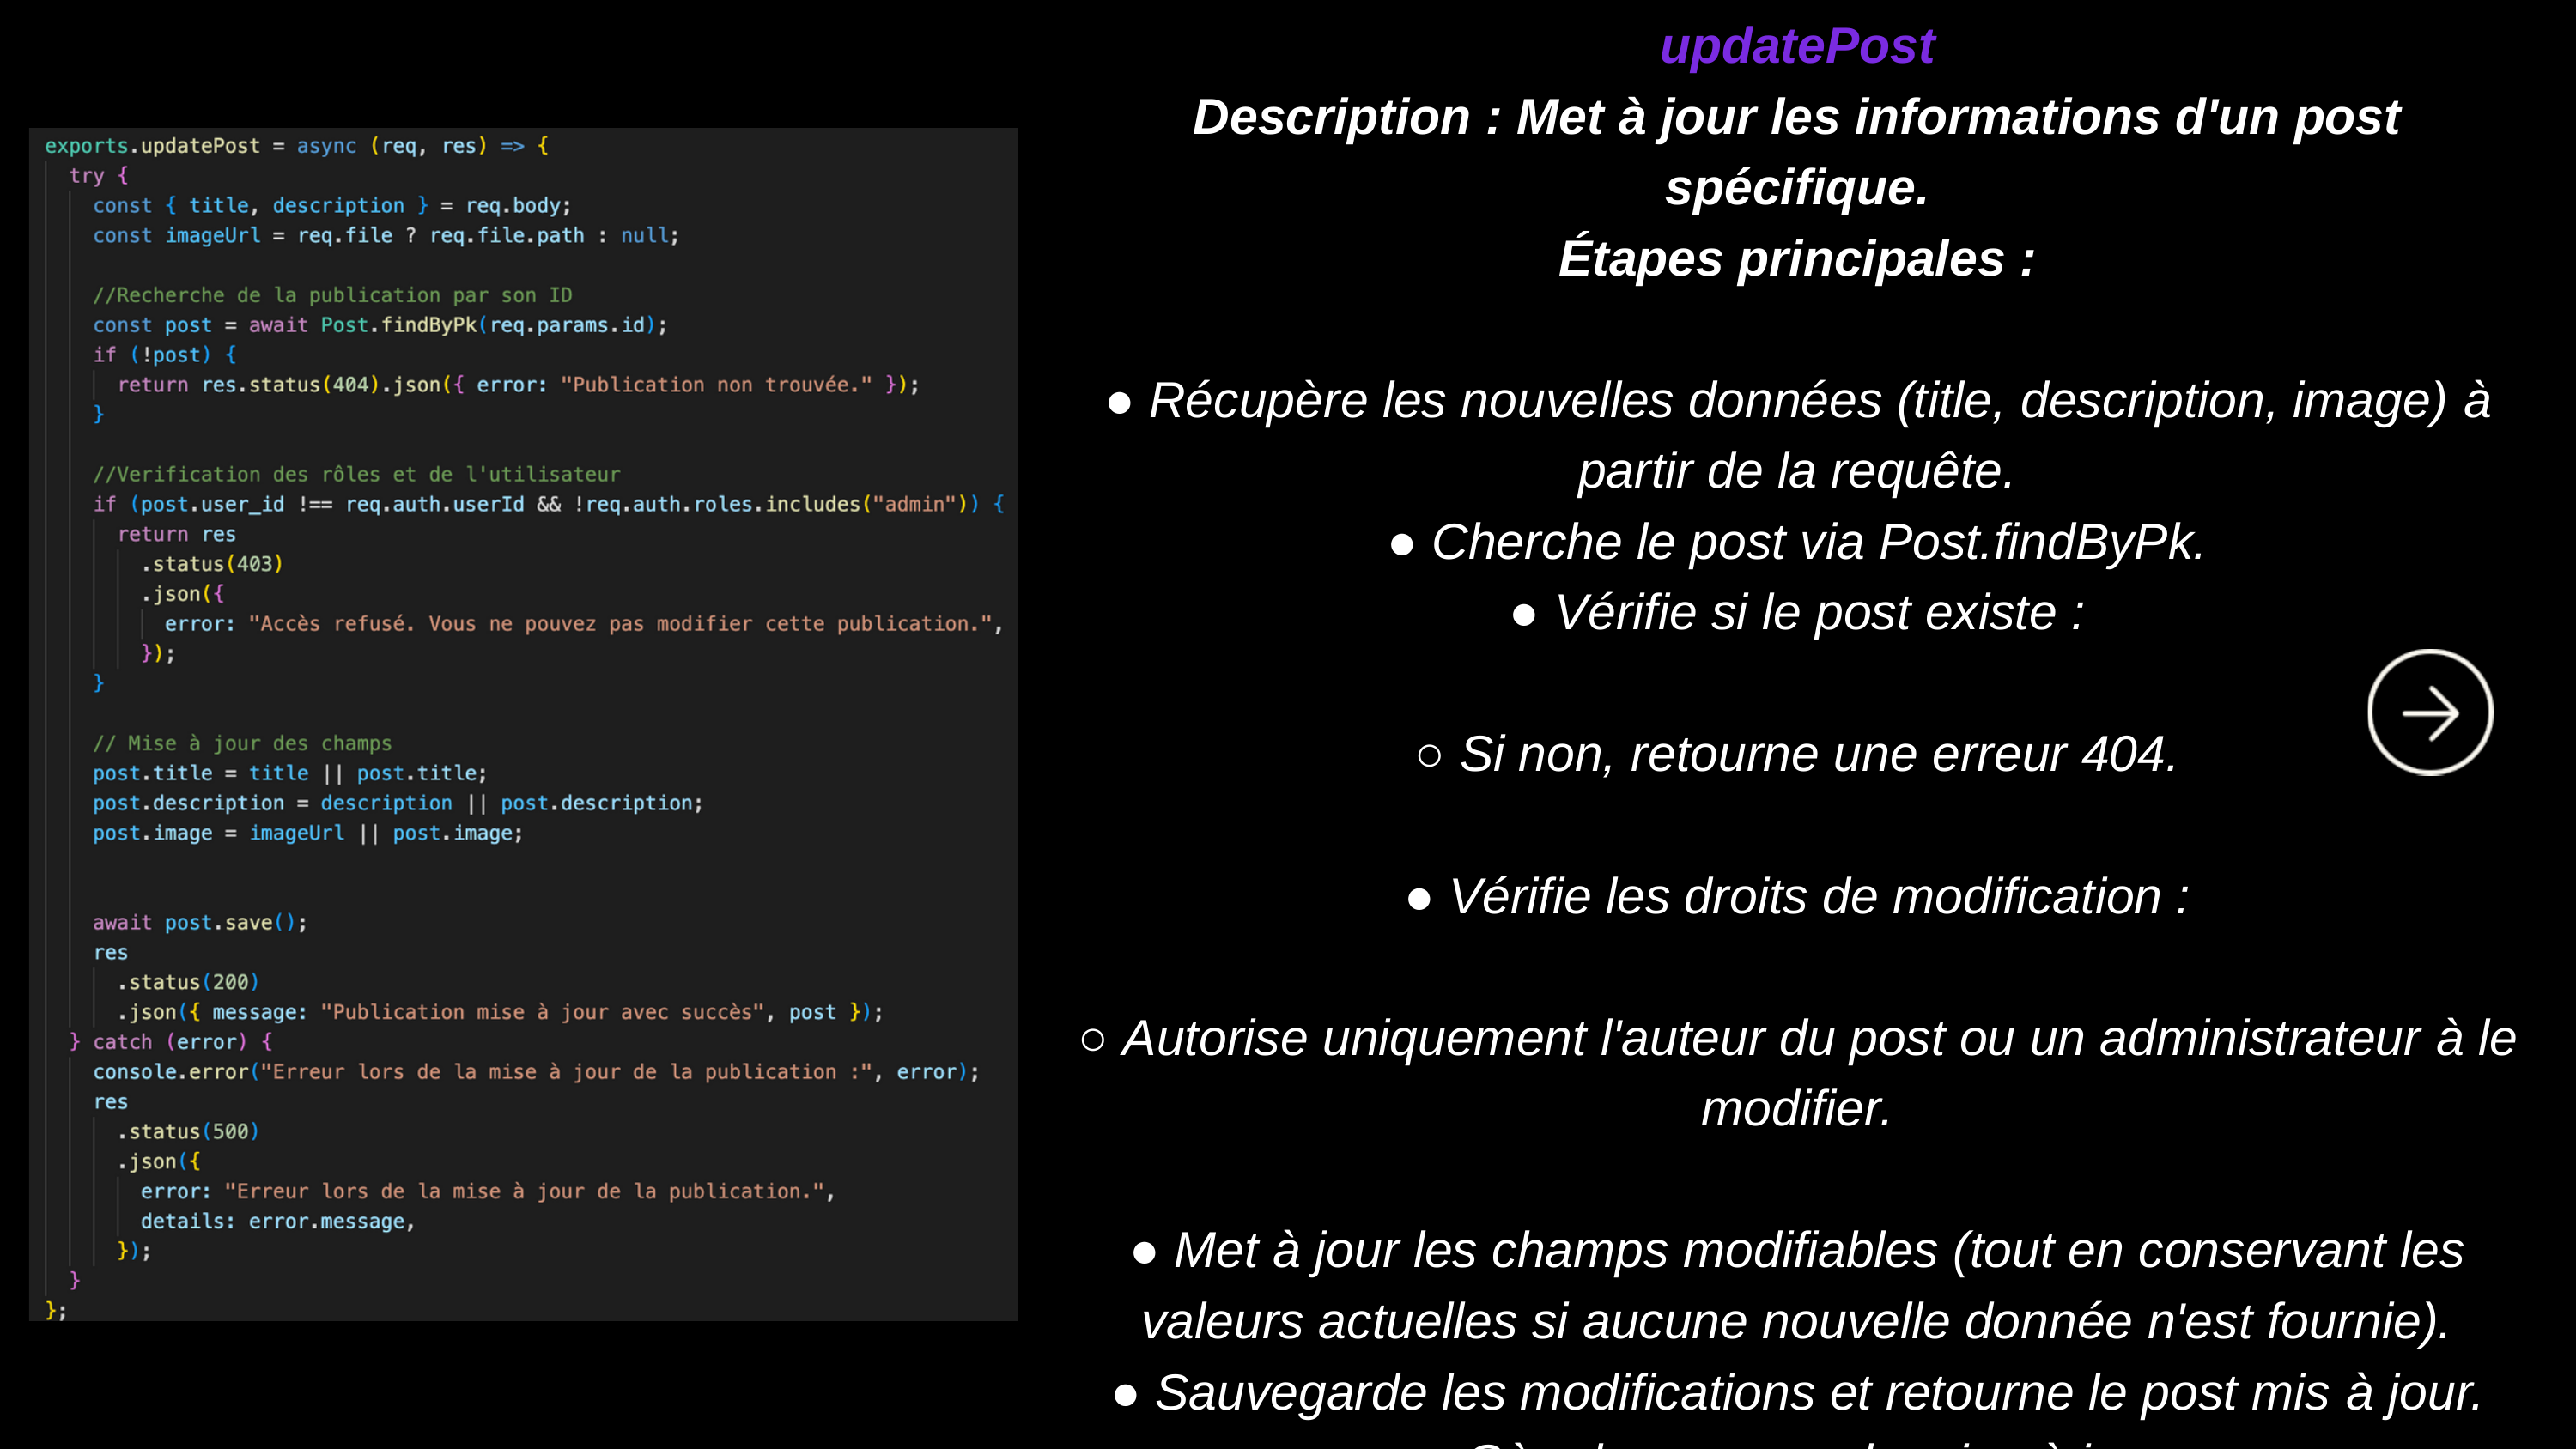

updatePost
Description : Met à jour les informations d'un post spécifique.
Étapes principales :

● Récupère les nouvelles données (title, description, image) à partir de la requête.
● Cherche le post via Post.findByPk.
● Vérifie si le post existe :

○ Si non, retourne une erreur 404.

● Vérifie les droits de modification :

○ Autorise uniquement l'auteur du post ou un administrateur à le modifier.

● Met à jour les champs modifiables (tout en conservant les valeurs actuelles si aucune nouvelle donnée n'est fournie).
● Sauvegarde les modifications et retourne le post mis à jour.
● Gère les erreurs de mise à jour.